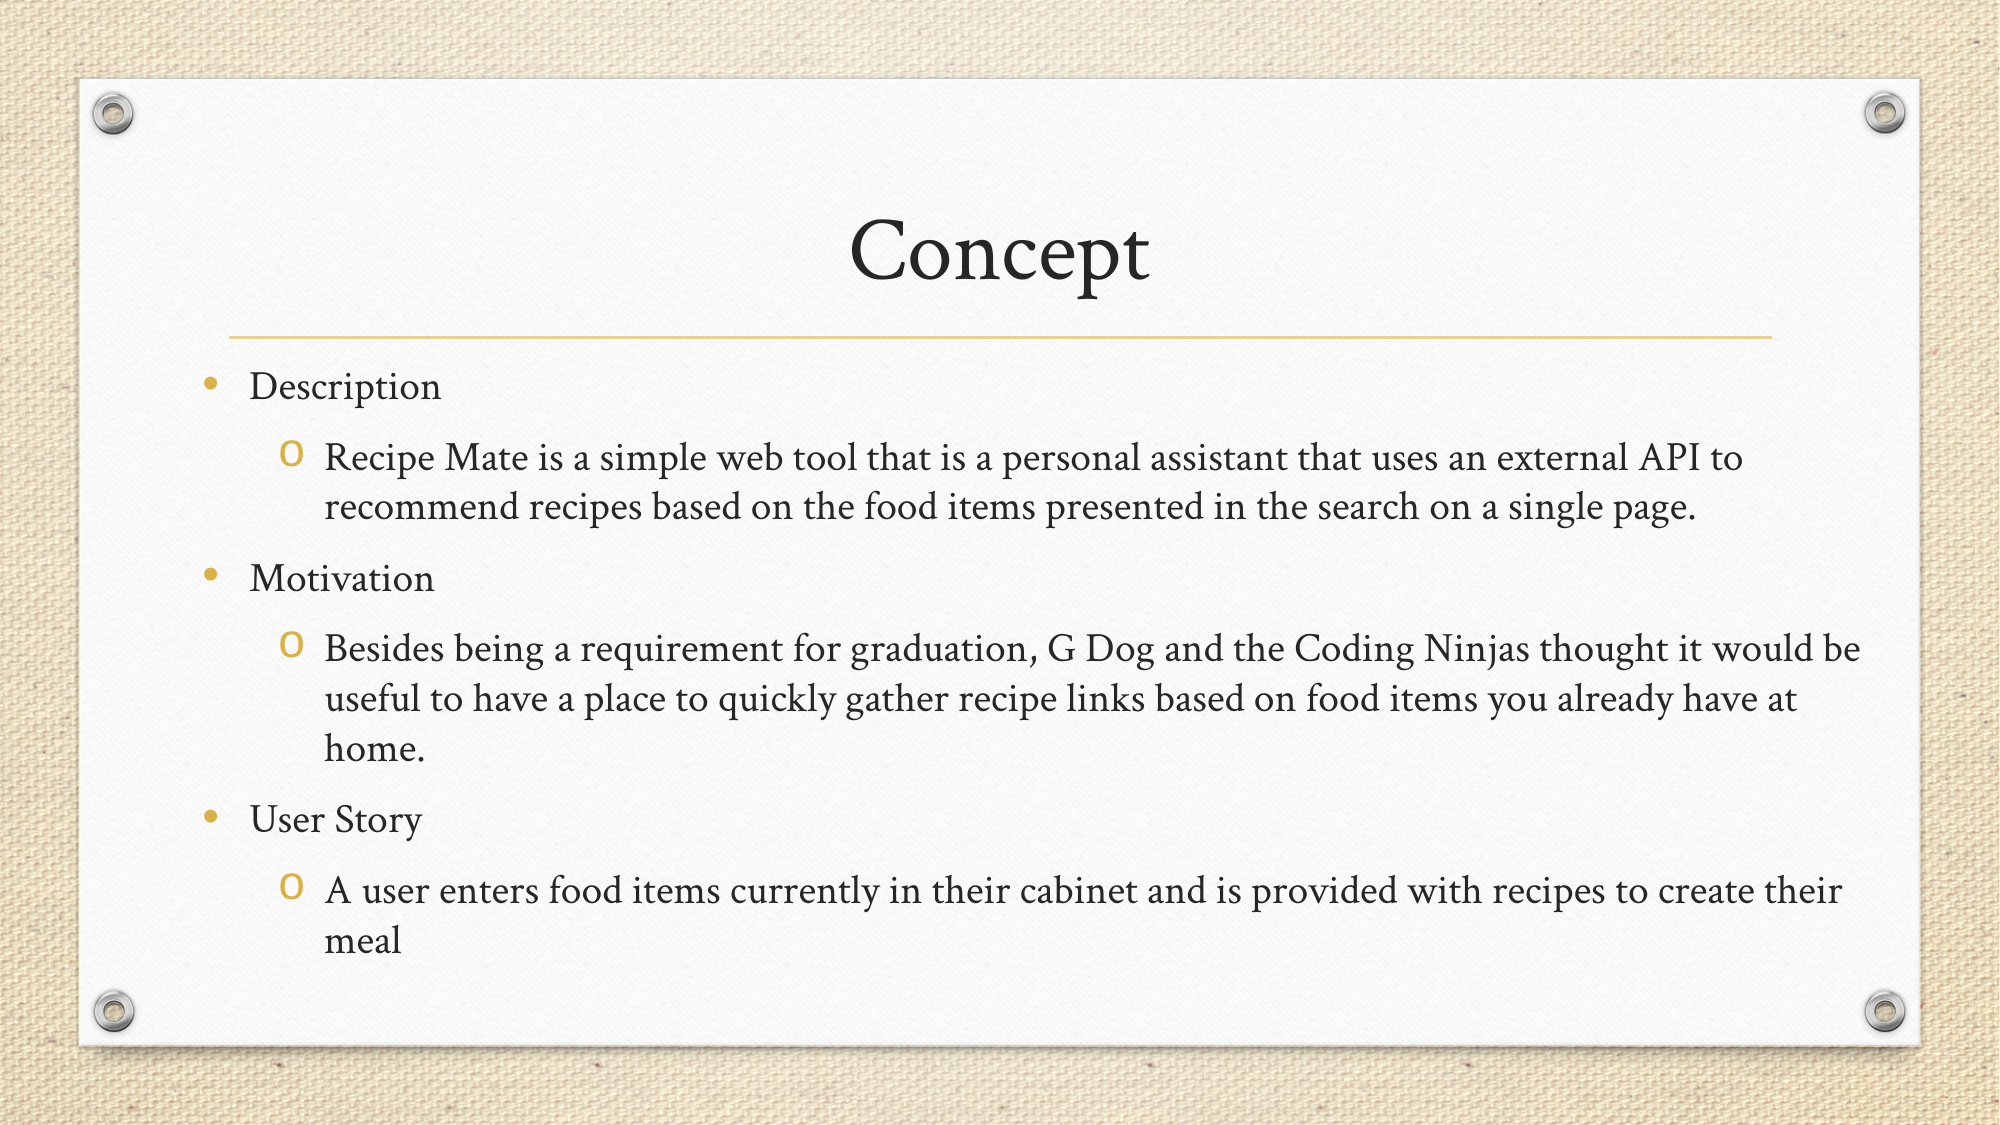

# Concept
Description
Recipe Mate is a simple web tool that is a personal assistant that uses an external API to recommend recipes based on the food items presented in the search on a single page.
Motivation
Besides being a requirement for graduation, G Dog and the Coding Ninjas thought it would be useful to have a place to quickly gather recipe links based on food items you already have at home.
User Story
A user enters food items currently in their cabinet and is provided with recipes to create their meal